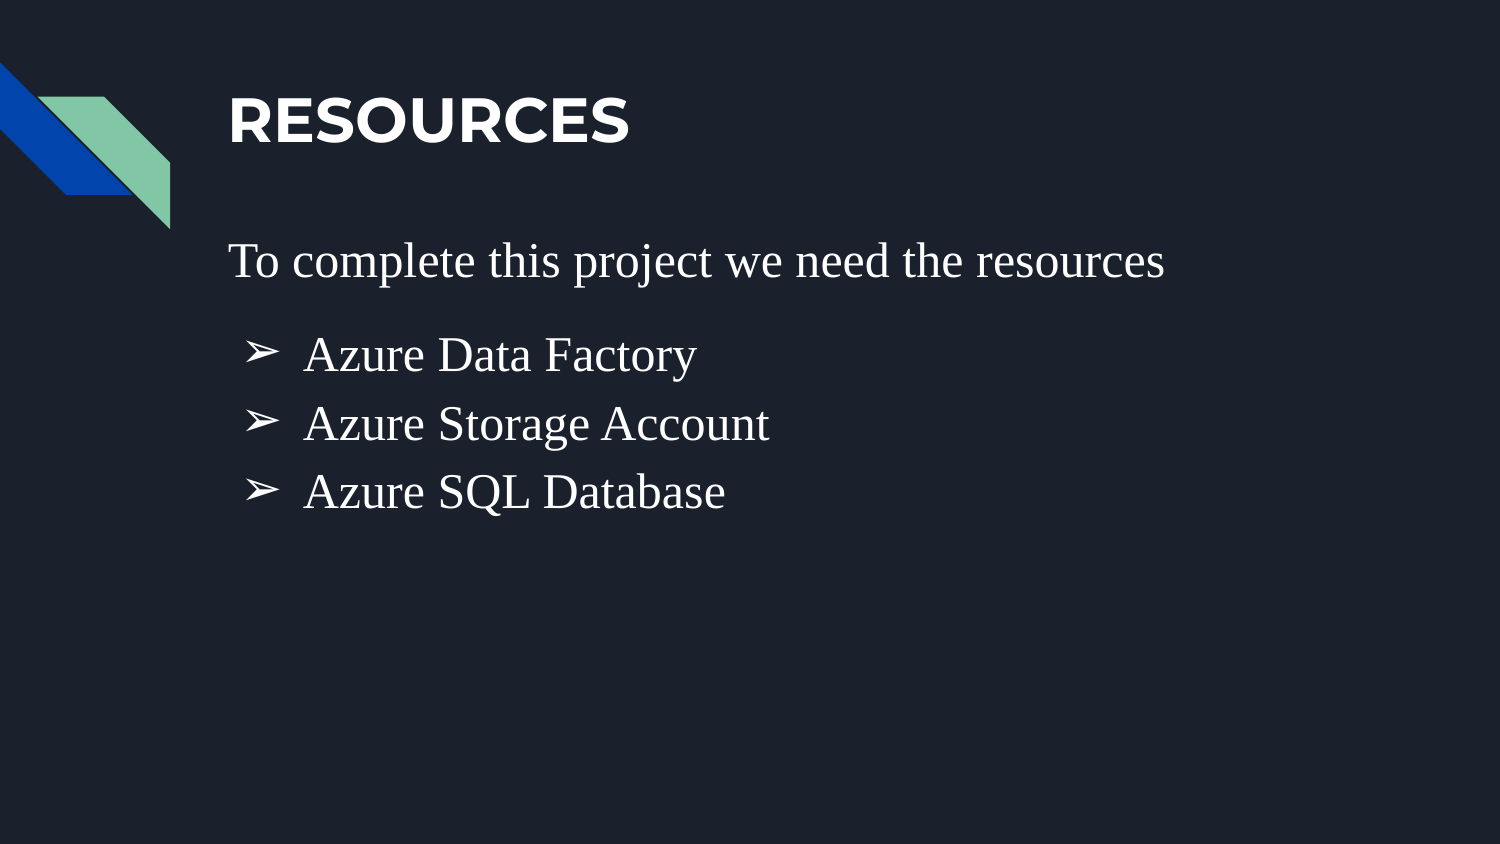

# RESOURCES
To complete this project we need the resources
Azure Data Factory
Azure Storage Account
Azure SQL Database